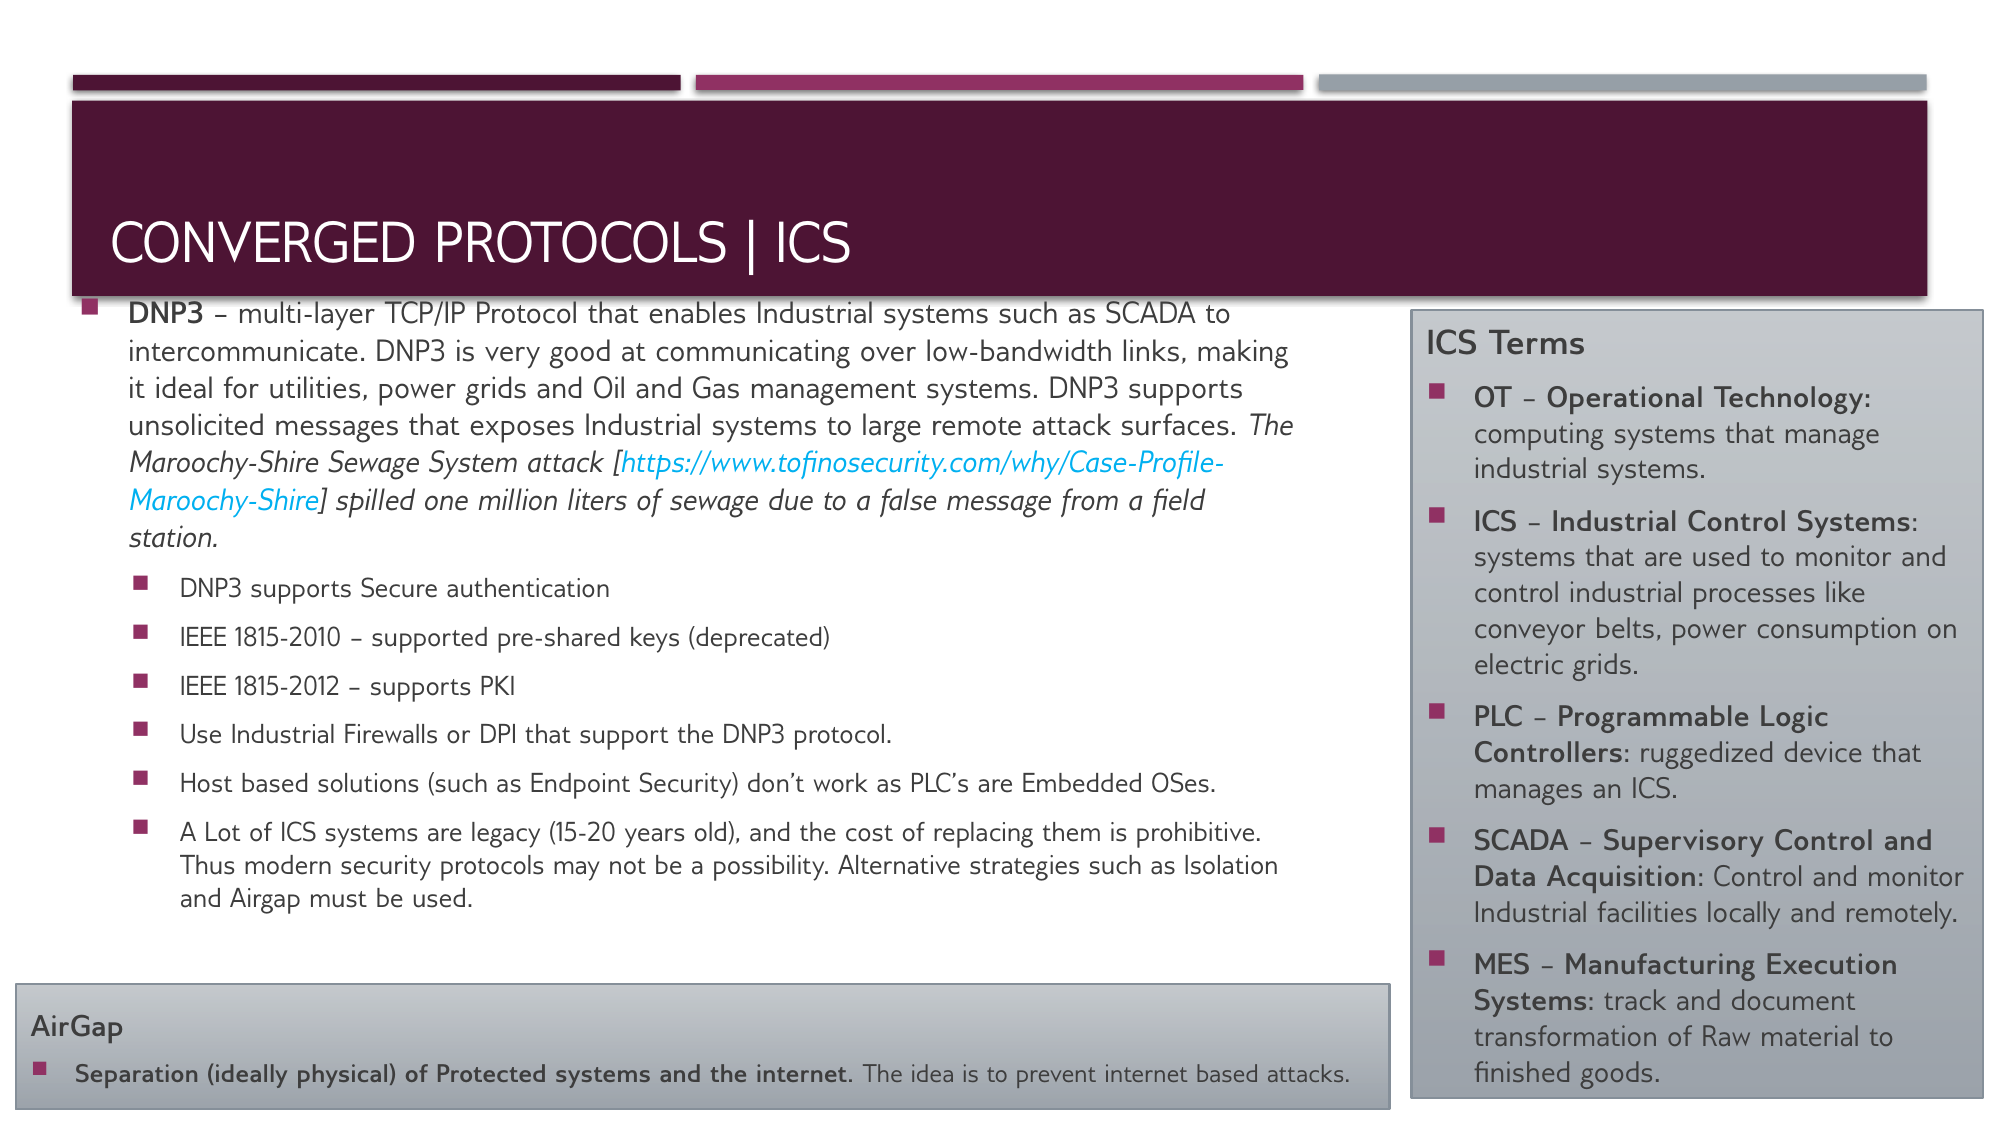

# Converged protocols | ICS
DNP3 – multi-layer TCP/IP Protocol that enables Industrial systems such as SCADA to intercommunicate. DNP3 is very good at communicating over low-bandwidth links, making it ideal for utilities, power grids and Oil and Gas management systems. DNP3 supports unsolicited messages that exposes Industrial systems to large remote attack surfaces. The Maroochy-Shire Sewage System attack [https://www.tofinosecurity.com/why/Case-Profile-Maroochy-Shire] spilled one million liters of sewage due to a false message from a field station.
DNP3 supports Secure authentication
IEEE 1815-2010 – supported pre-shared keys (deprecated)
IEEE 1815-2012 – supports PKI
Use Industrial Firewalls or DPI that support the DNP3 protocol.
Host based solutions (such as Endpoint Security) don’t work as PLC’s are Embedded OSes.
A Lot of ICS systems are legacy (15-20 years old), and the cost of replacing them is prohibitive. Thus modern security protocols may not be a possibility. Alternative strategies such as Isolation and Airgap must be used.
ICS Terms
OT – Operational Technology: computing systems that manage industrial systems.
ICS – Industrial Control Systems: systems that are used to monitor and control industrial processes like conveyor belts, power consumption on electric grids.
PLC – Programmable Logic Controllers: ruggedized device that manages an ICS.
SCADA – Supervisory Control and Data Acquisition: Control and monitor Industrial facilities locally and remotely.
MES – Manufacturing Execution Systems: track and document transformation of Raw material to finished goods.
AirGap
Separation (ideally physical) of Protected systems and the internet. The idea is to prevent internet based attacks.